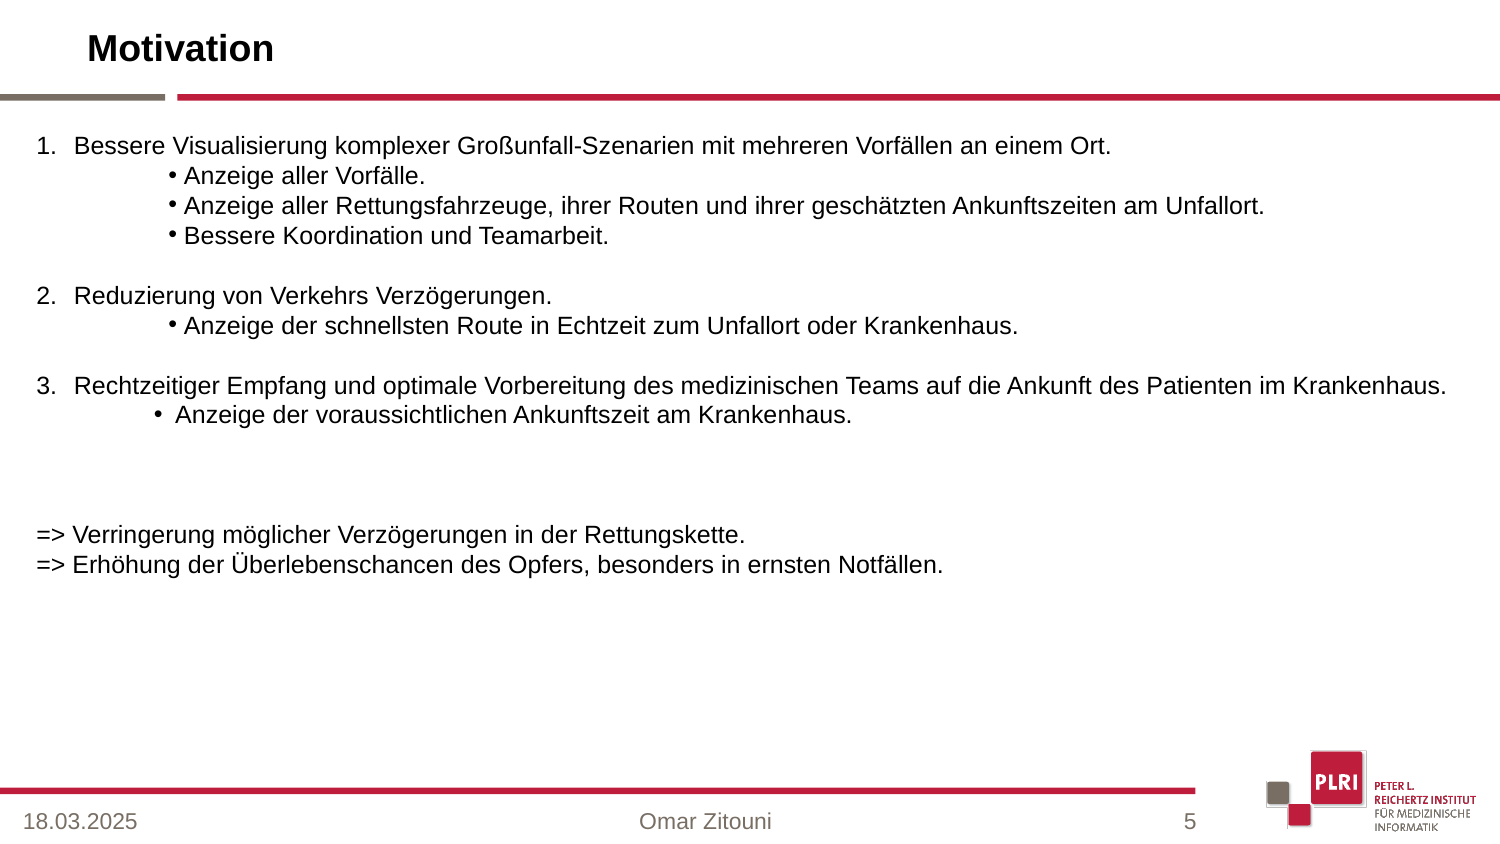

# Motivation
Bessere Visualisierung komplexer Großunfall-Szenarien mit mehreren Vorfällen an einem Ort.
 Anzeige aller Vorfälle.
 Anzeige aller Rettungsfahrzeuge, ihrer Routen und ihrer geschätzten Ankunftszeiten am Unfallort.
 Bessere Koordination und Teamarbeit.

Reduzierung von Verkehrs Verzögerungen.
 Anzeige der schnellsten Route in Echtzeit zum Unfallort oder Krankenhaus.

Rechtzeitiger Empfang und optimale Vorbereitung des medizinischen Teams auf die Ankunft des Patienten im Krankenhaus.
 Anzeige der voraussichtlichen Ankunftszeit am Krankenhaus.

=> Verringerung möglicher Verzögerungen in der Rettungskette.
=> Erhöhung der Überlebenschancen des Opfers, besonders in ernsten Notfällen.

18.03.2025
Omar Zitouni
5